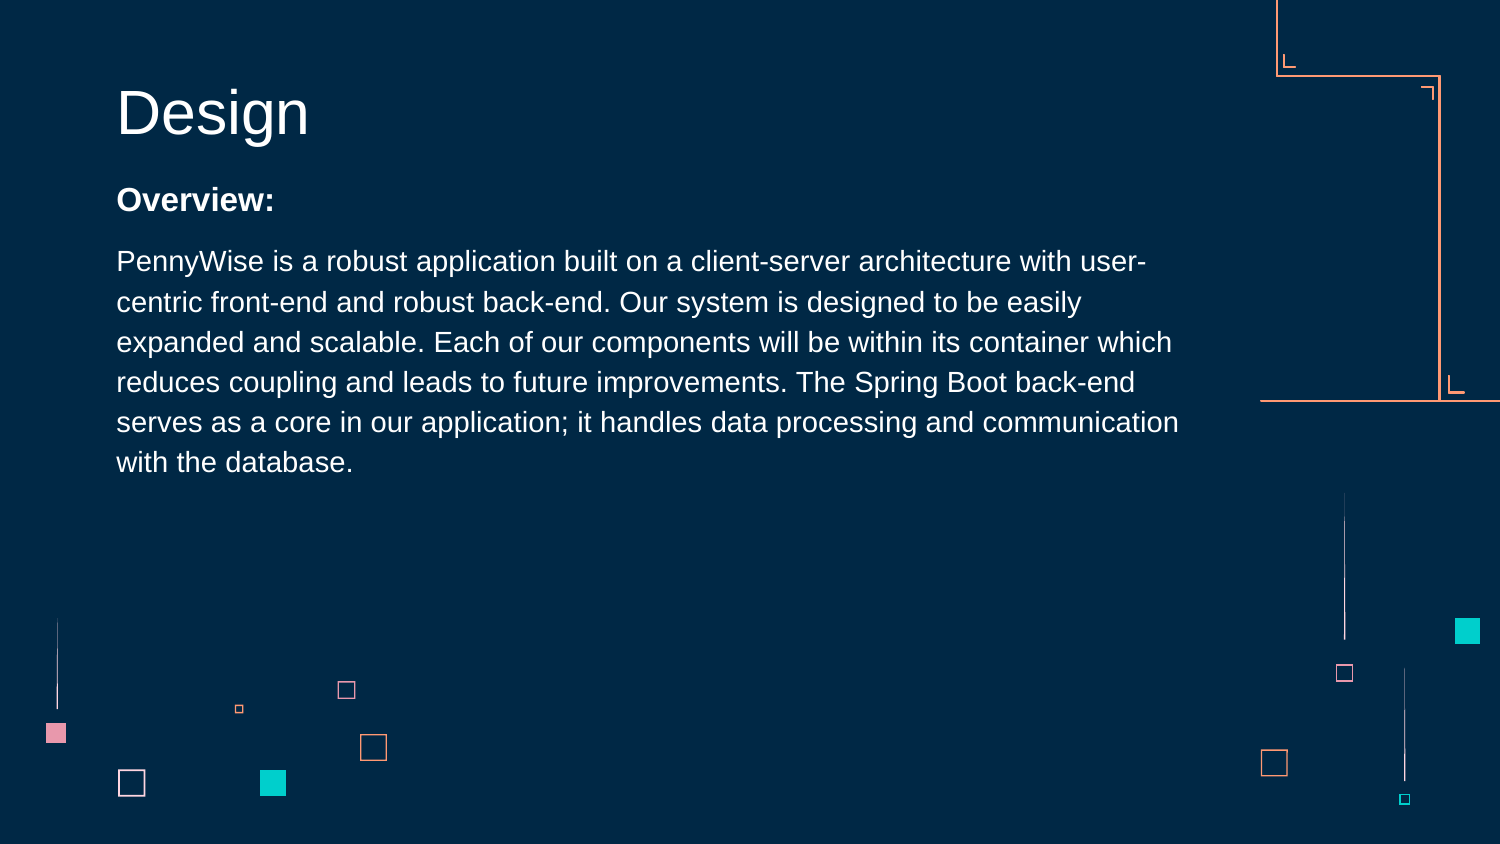

# Design
Overview:

PennyWise is a robust application built on a client-server architecture with user-centric front-end and robust back-end. Our system is designed to be easily expanded and scalable. Each of our components will be within its container which reduces coupling and leads to future improvements. The Spring Boot back-end serves as a core in our application; it handles data processing and communication with the database.